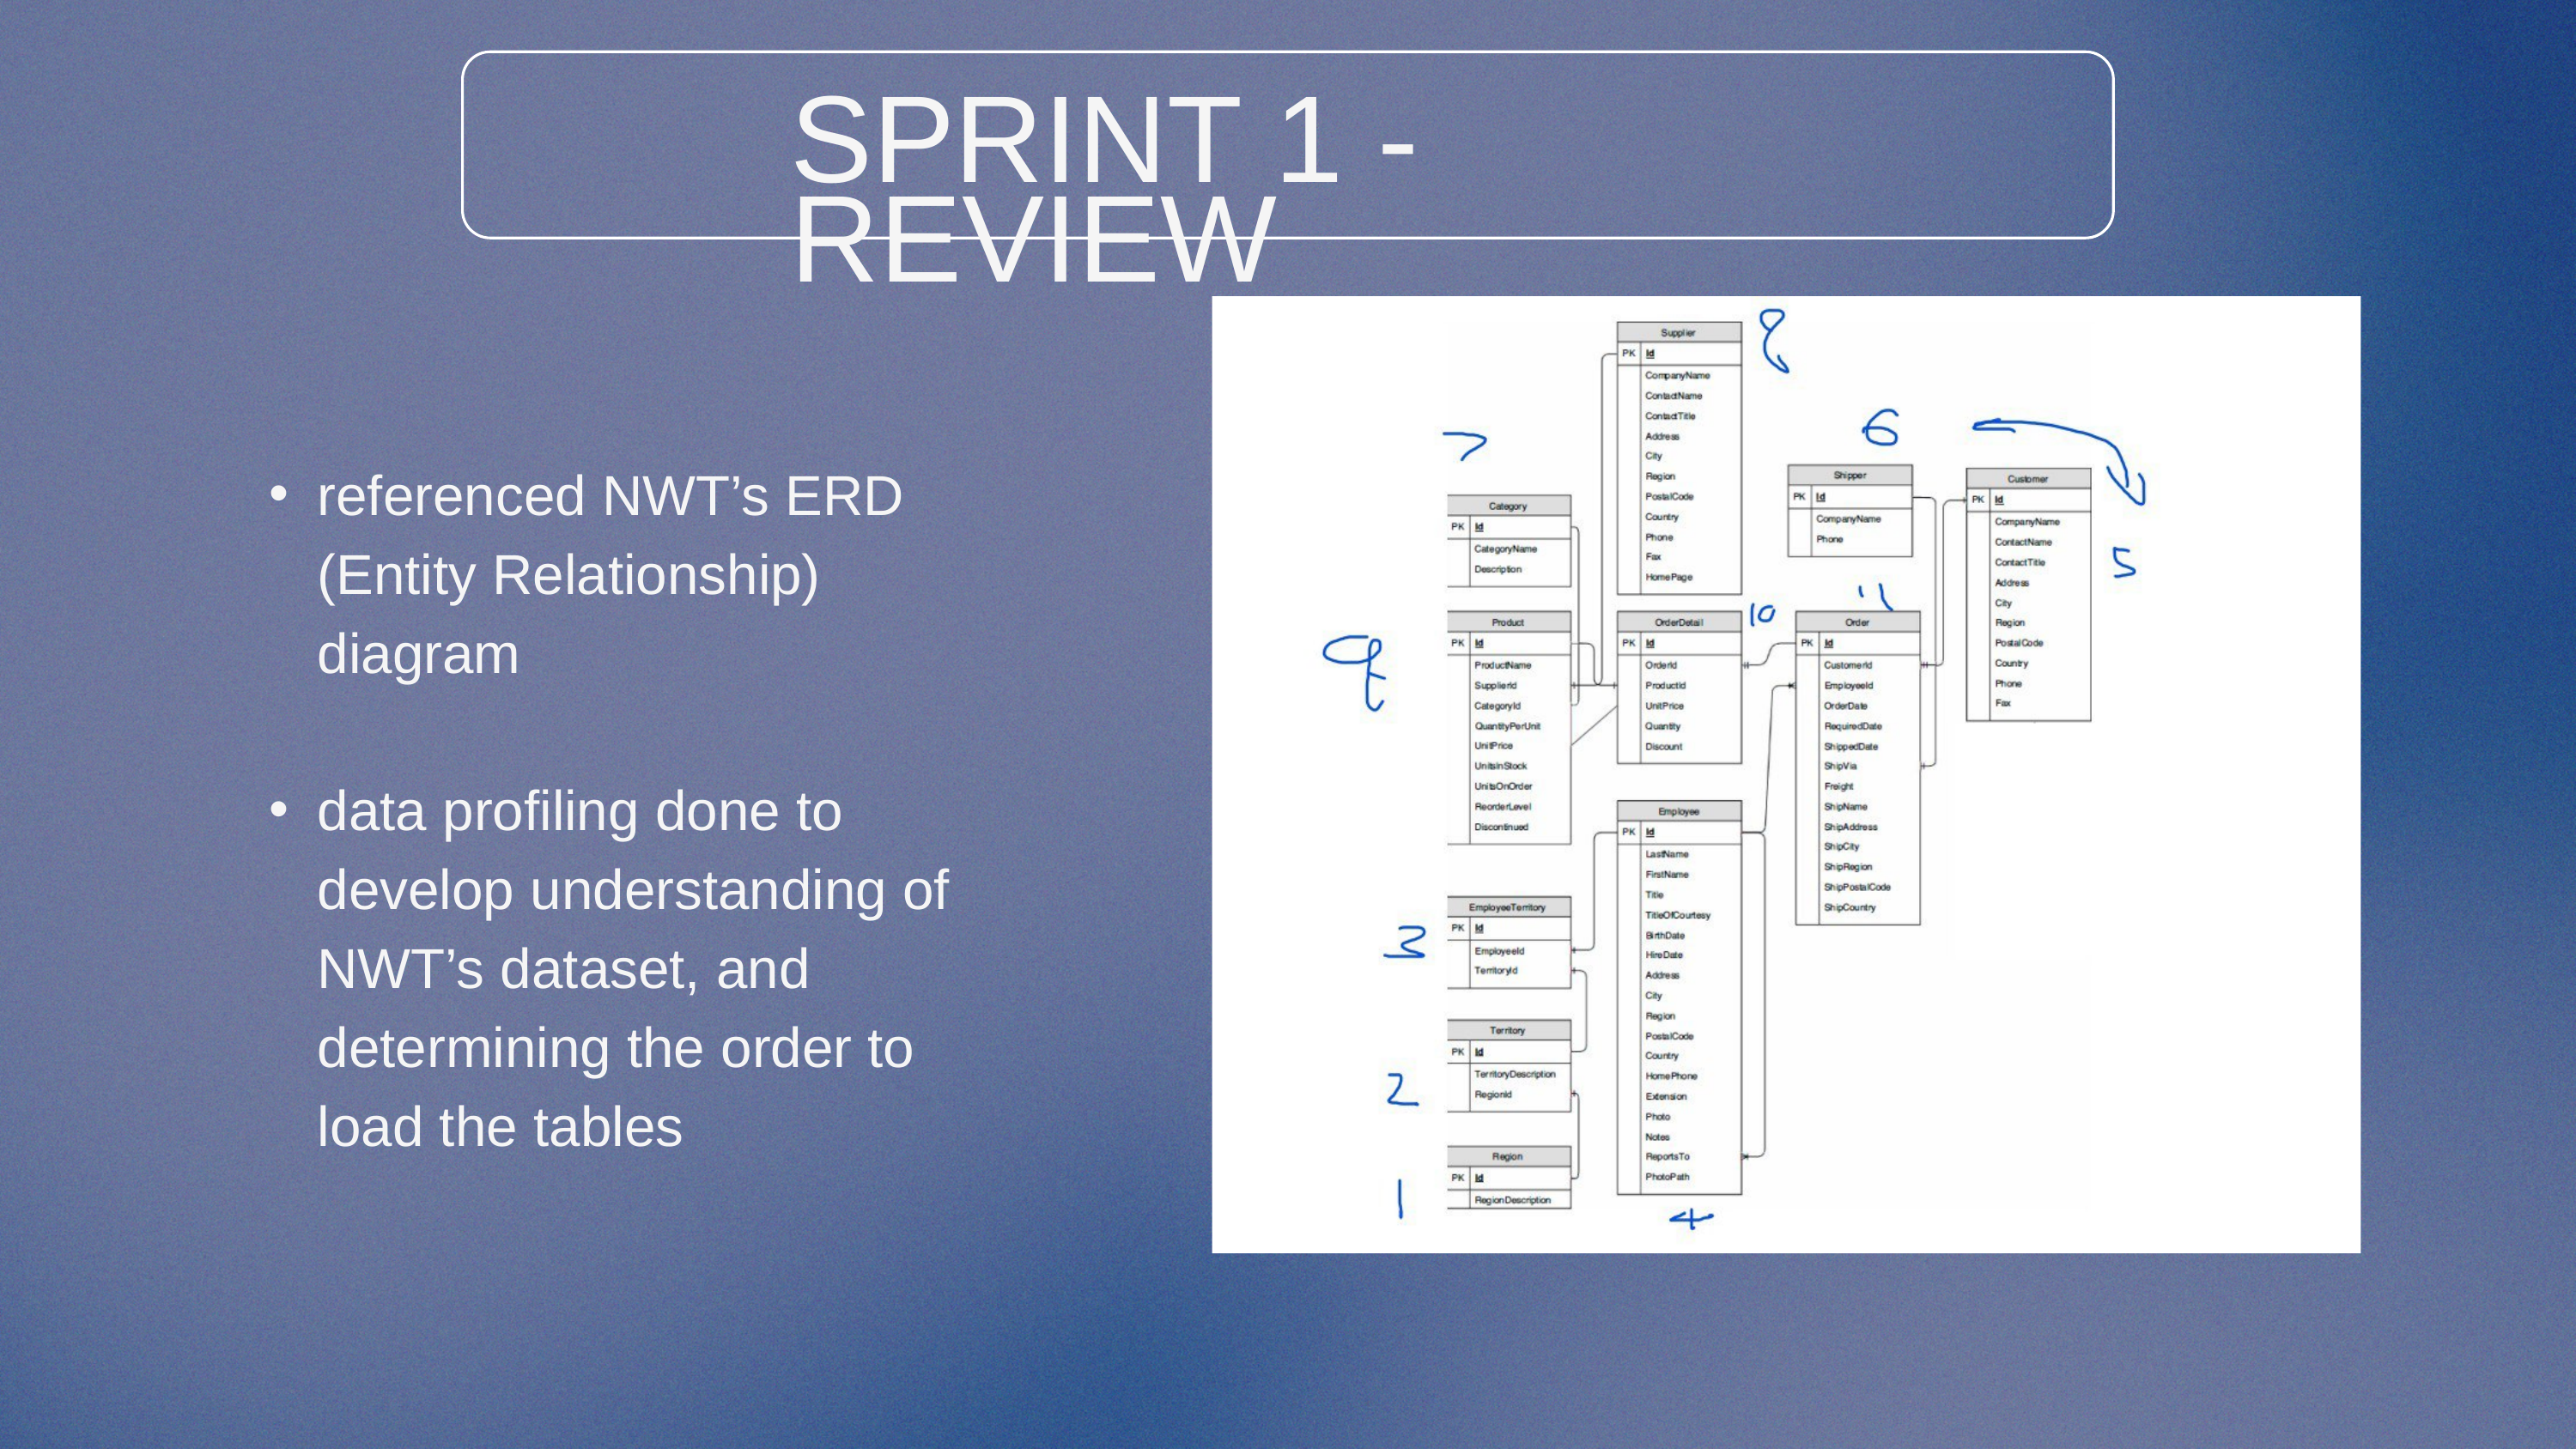

SPRINT 1 - REVIEW

referenced NWT’s ERD (Entity Relationship)  diagram

data profiling done to develop understanding of NWT’s dataset, and determining the order to load the tables